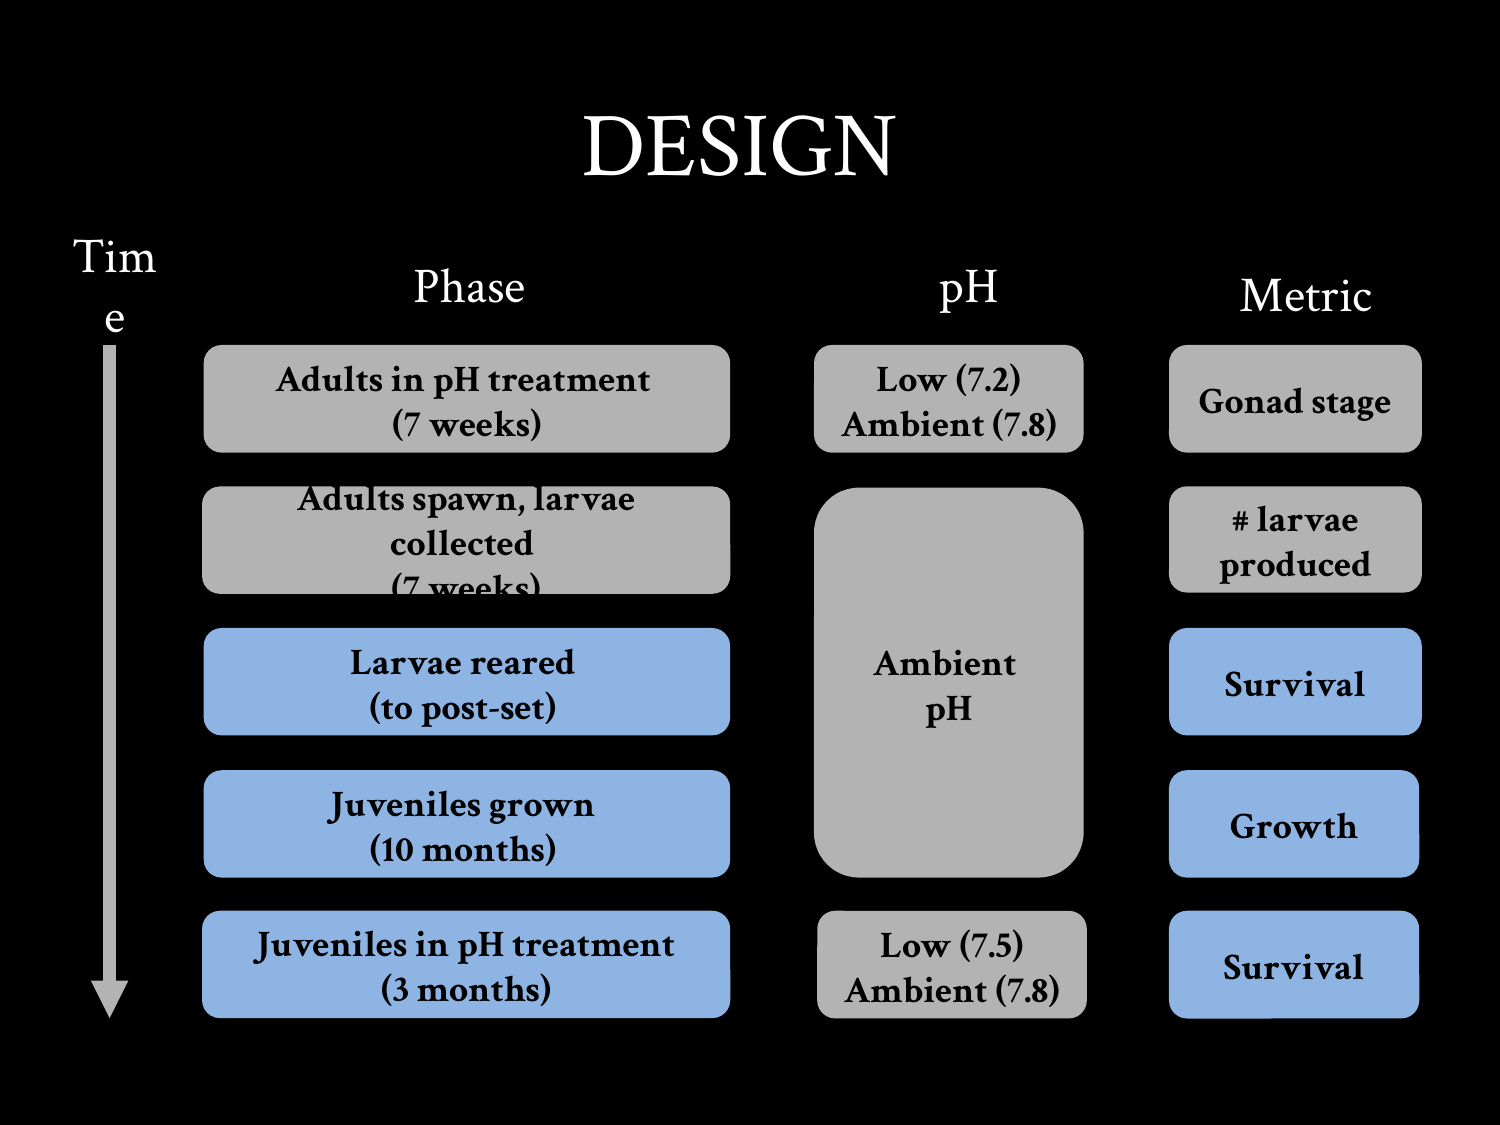

# Design
Time
Phase
pH
Metric
Adults in pH treatment
(7 weeks)
Low (7.2) Ambient (7.8)
Gonad stage
# larvae produced
Adults spawn, larvae collected
(7 weeks)
Ambient
pH
Larvae reared
(to post-set)
Survival
Juveniles grown
(10 months)
Growth
Survival
Juveniles in pH treatment
(3 months)
Low (7.5) Ambient (7.8)